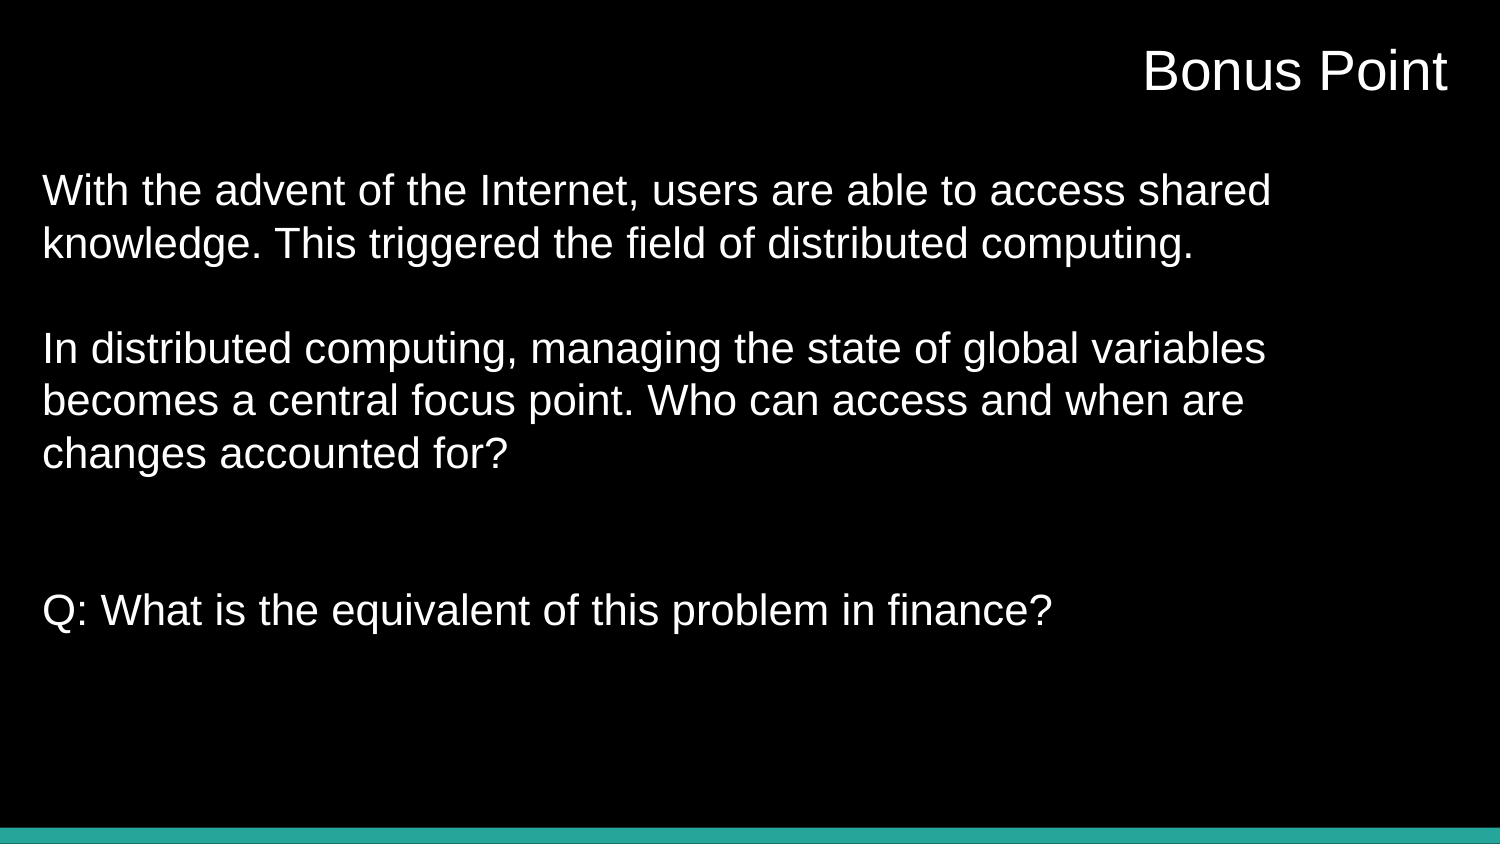

# Bonus Point

With the advent of the Internet, users are able to access shared knowledge. This triggered the field of distributed computing.

In distributed computing, managing the state of global variables becomes a central focus point. Who can access and when are changes accounted for?

Q: What is the equivalent of this problem in finance?